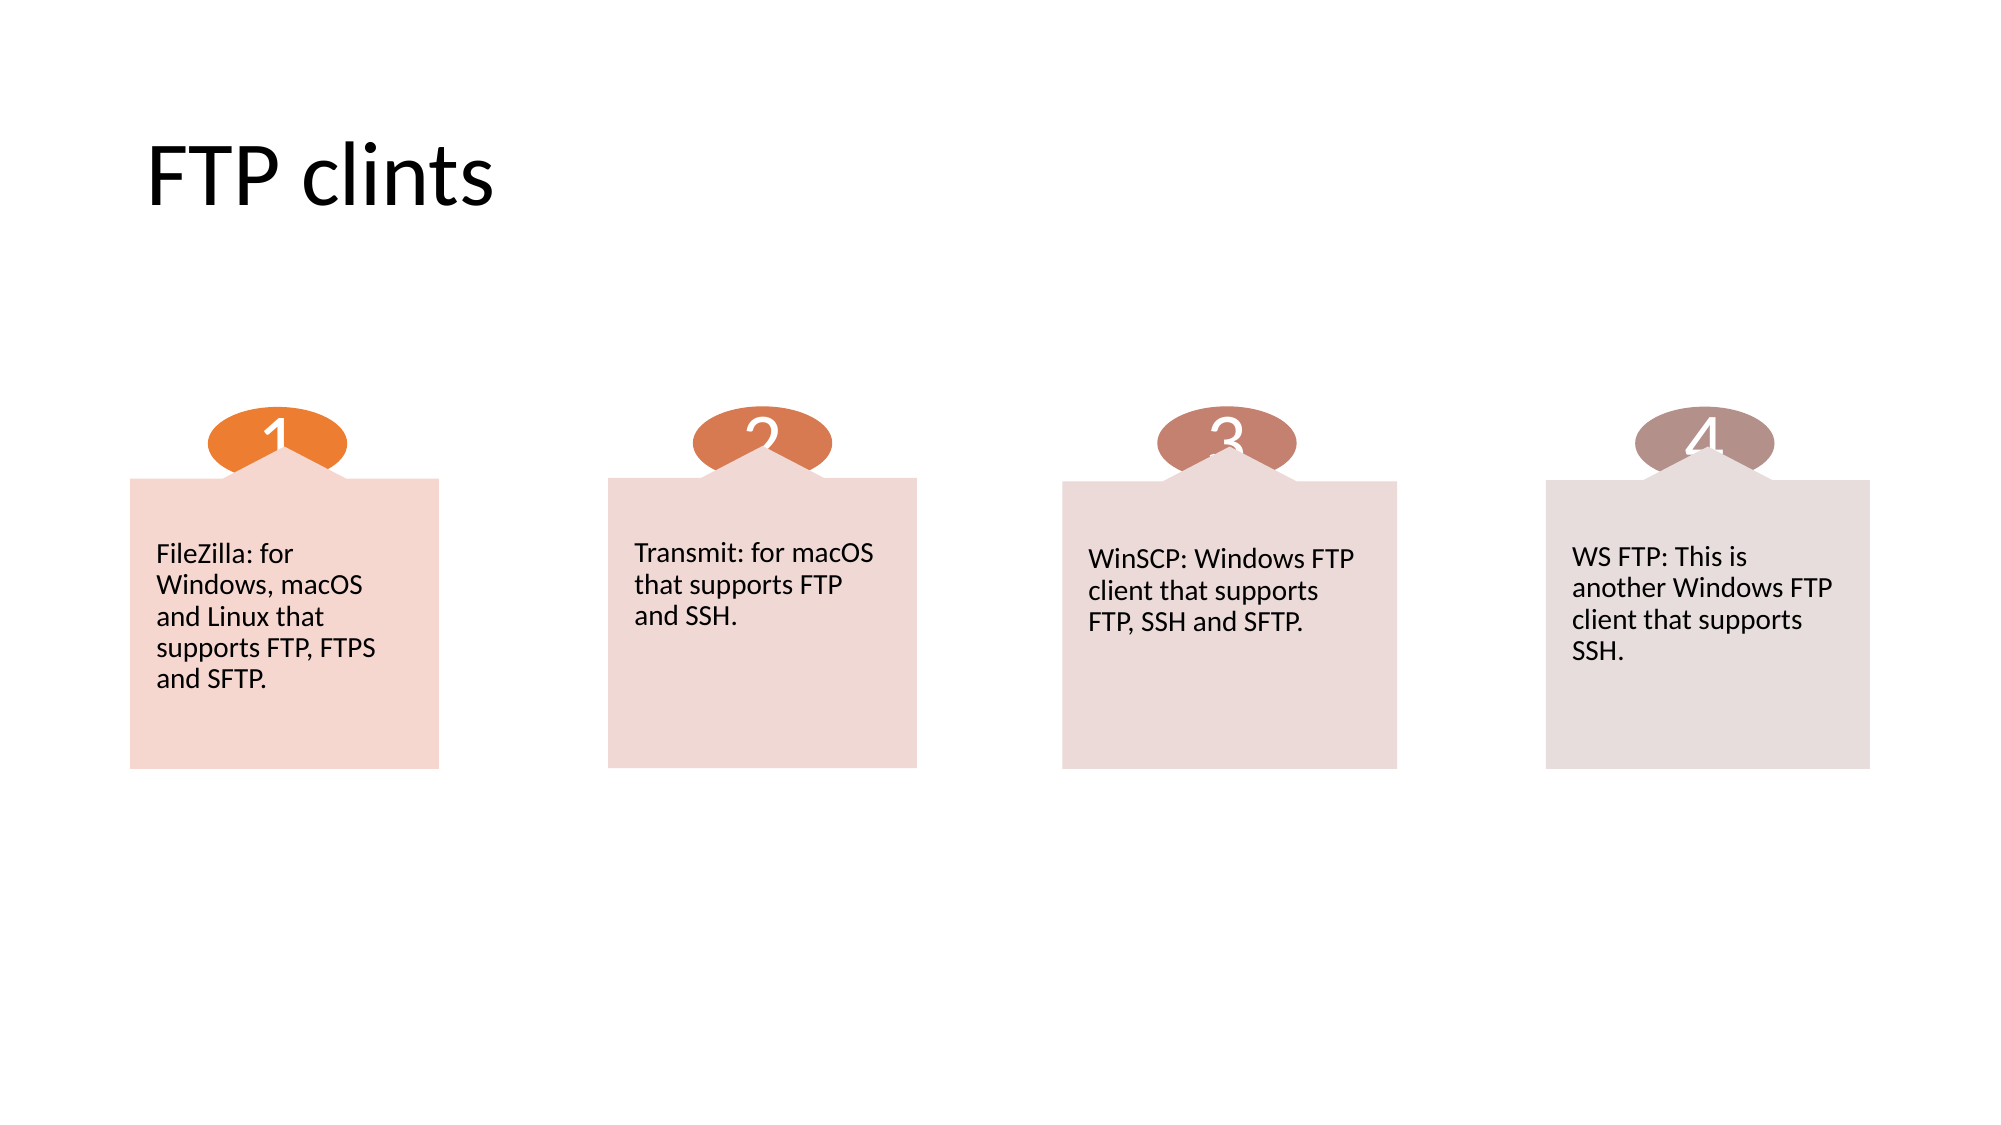

# FTP clints
2
Transmit: for macOS that supports FTP and SSH.
3
WinSCP: Windows FTP client that supports FTP, SSH and SFTP.
4
WS FTP: This is another Windows FTP client that supports SSH.
1
FileZilla: for Windows, macOS and Linux that supports FTP, FTPS and SFTP.